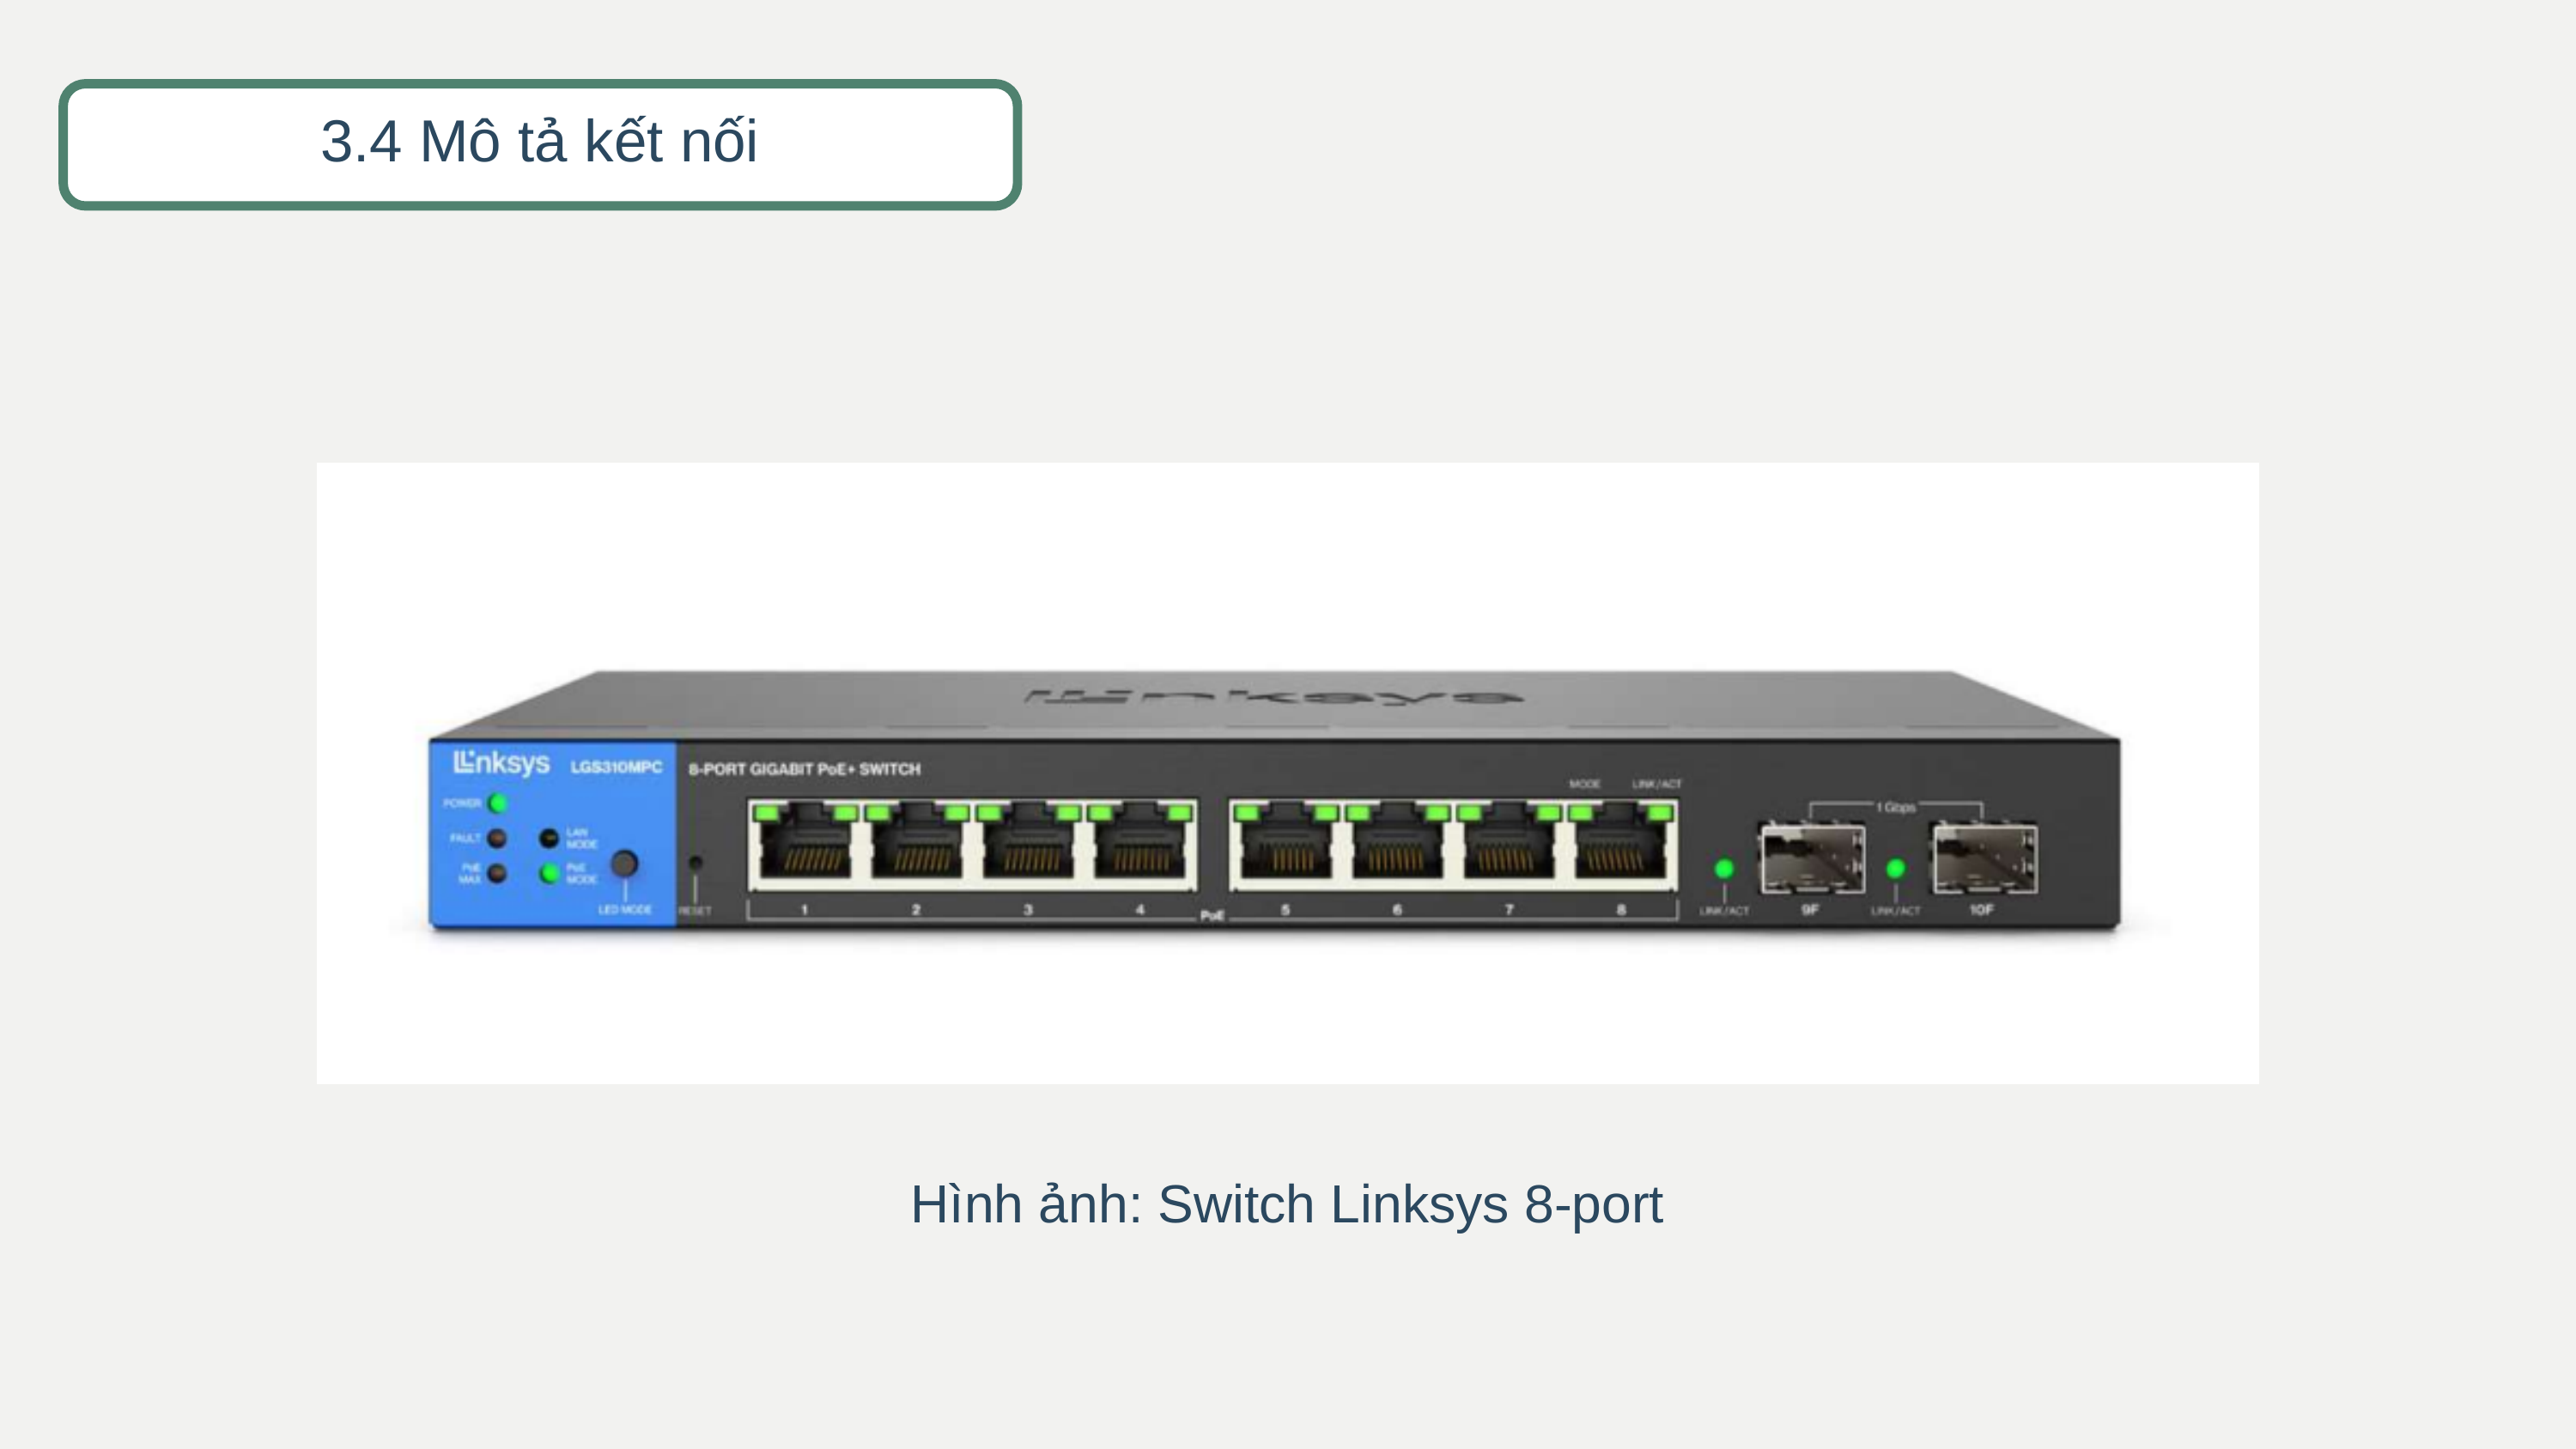

3.4 Mô tả kết nối

Hình ảnh: Switch Linksys 8-port